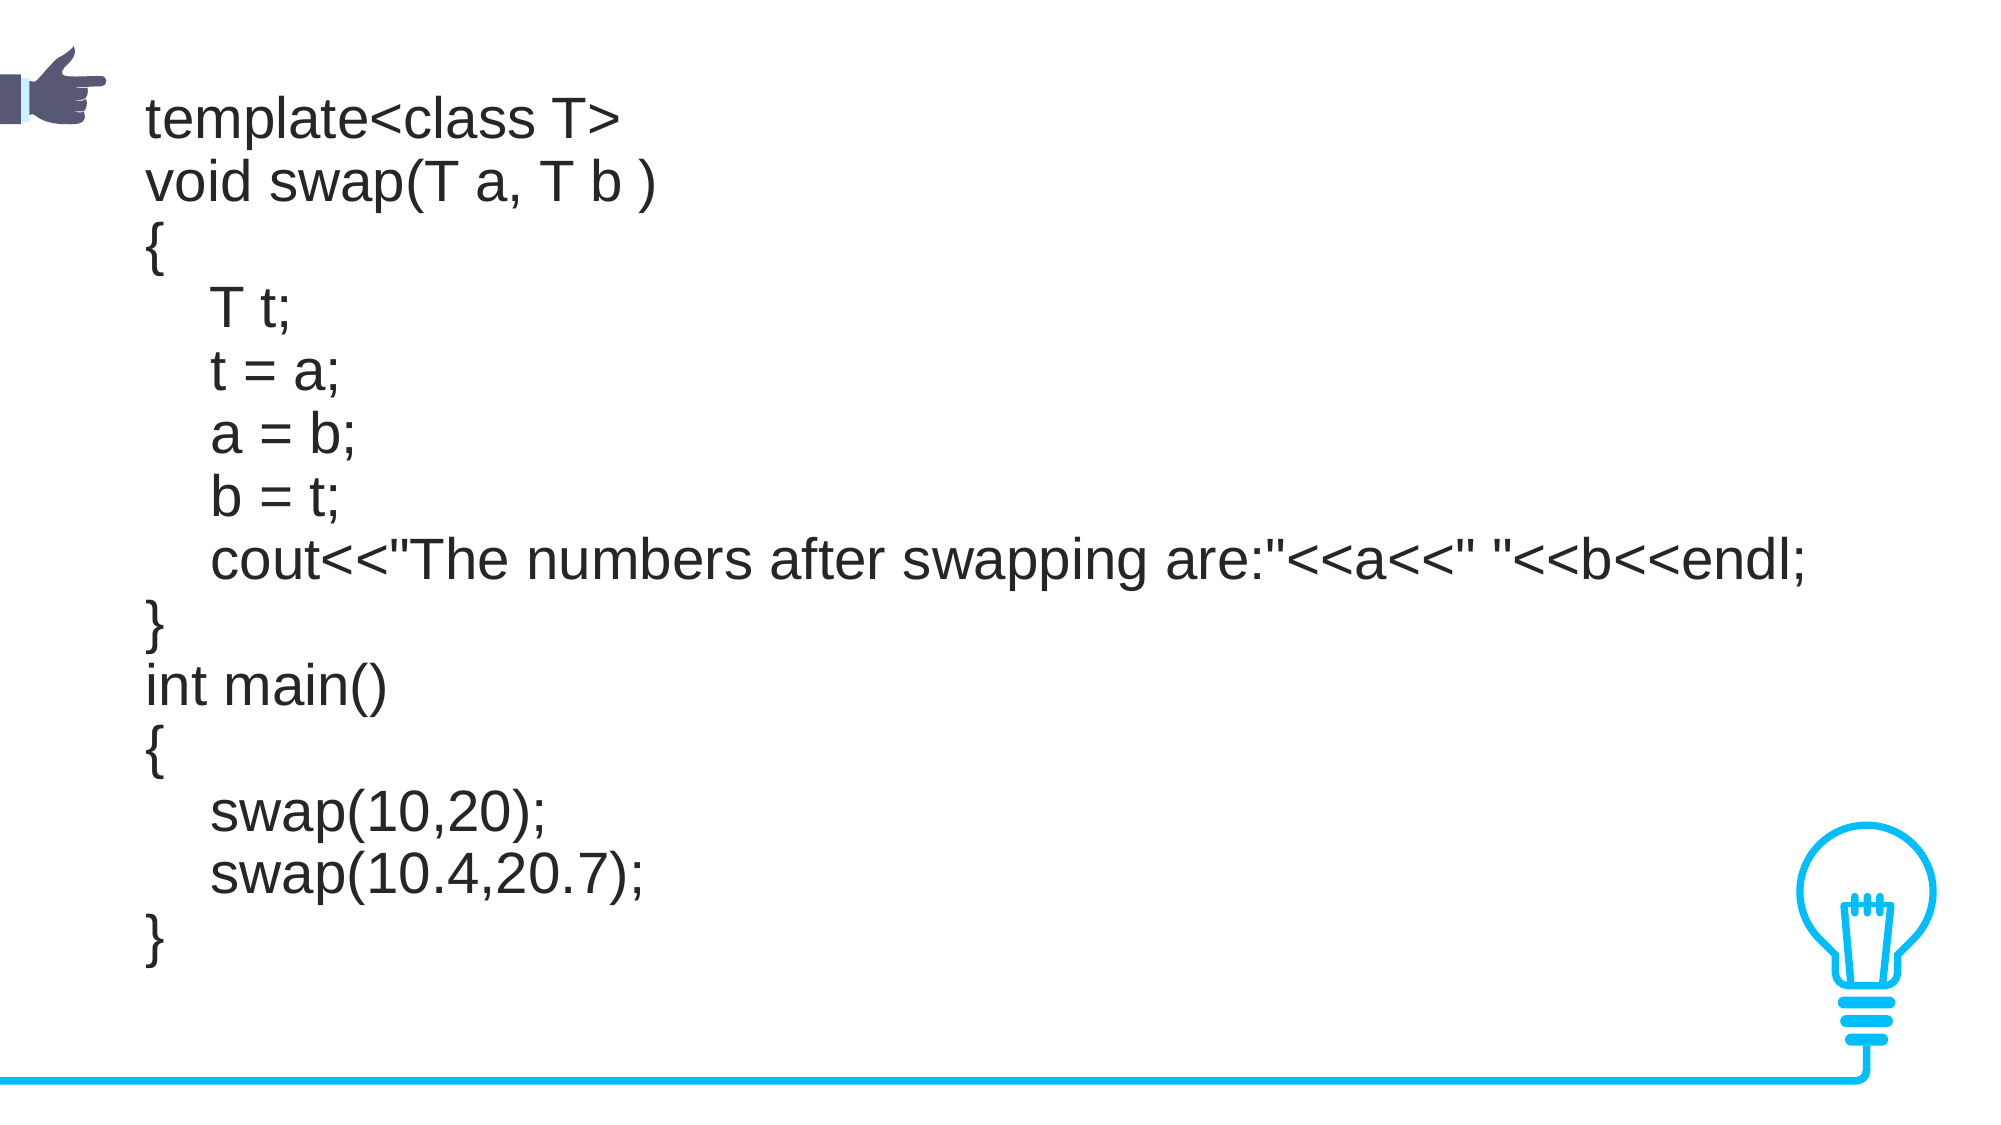

template<class T>
void swap(T a, T b )
{
    T t;
    t = a;
    a = b;
    b = t;
    cout<<"The numbers after swapping are:"<<a<<" "<<b<<endl;
}
int main()
{
    swap(10,20);
    swap(10.4,20.7);
}